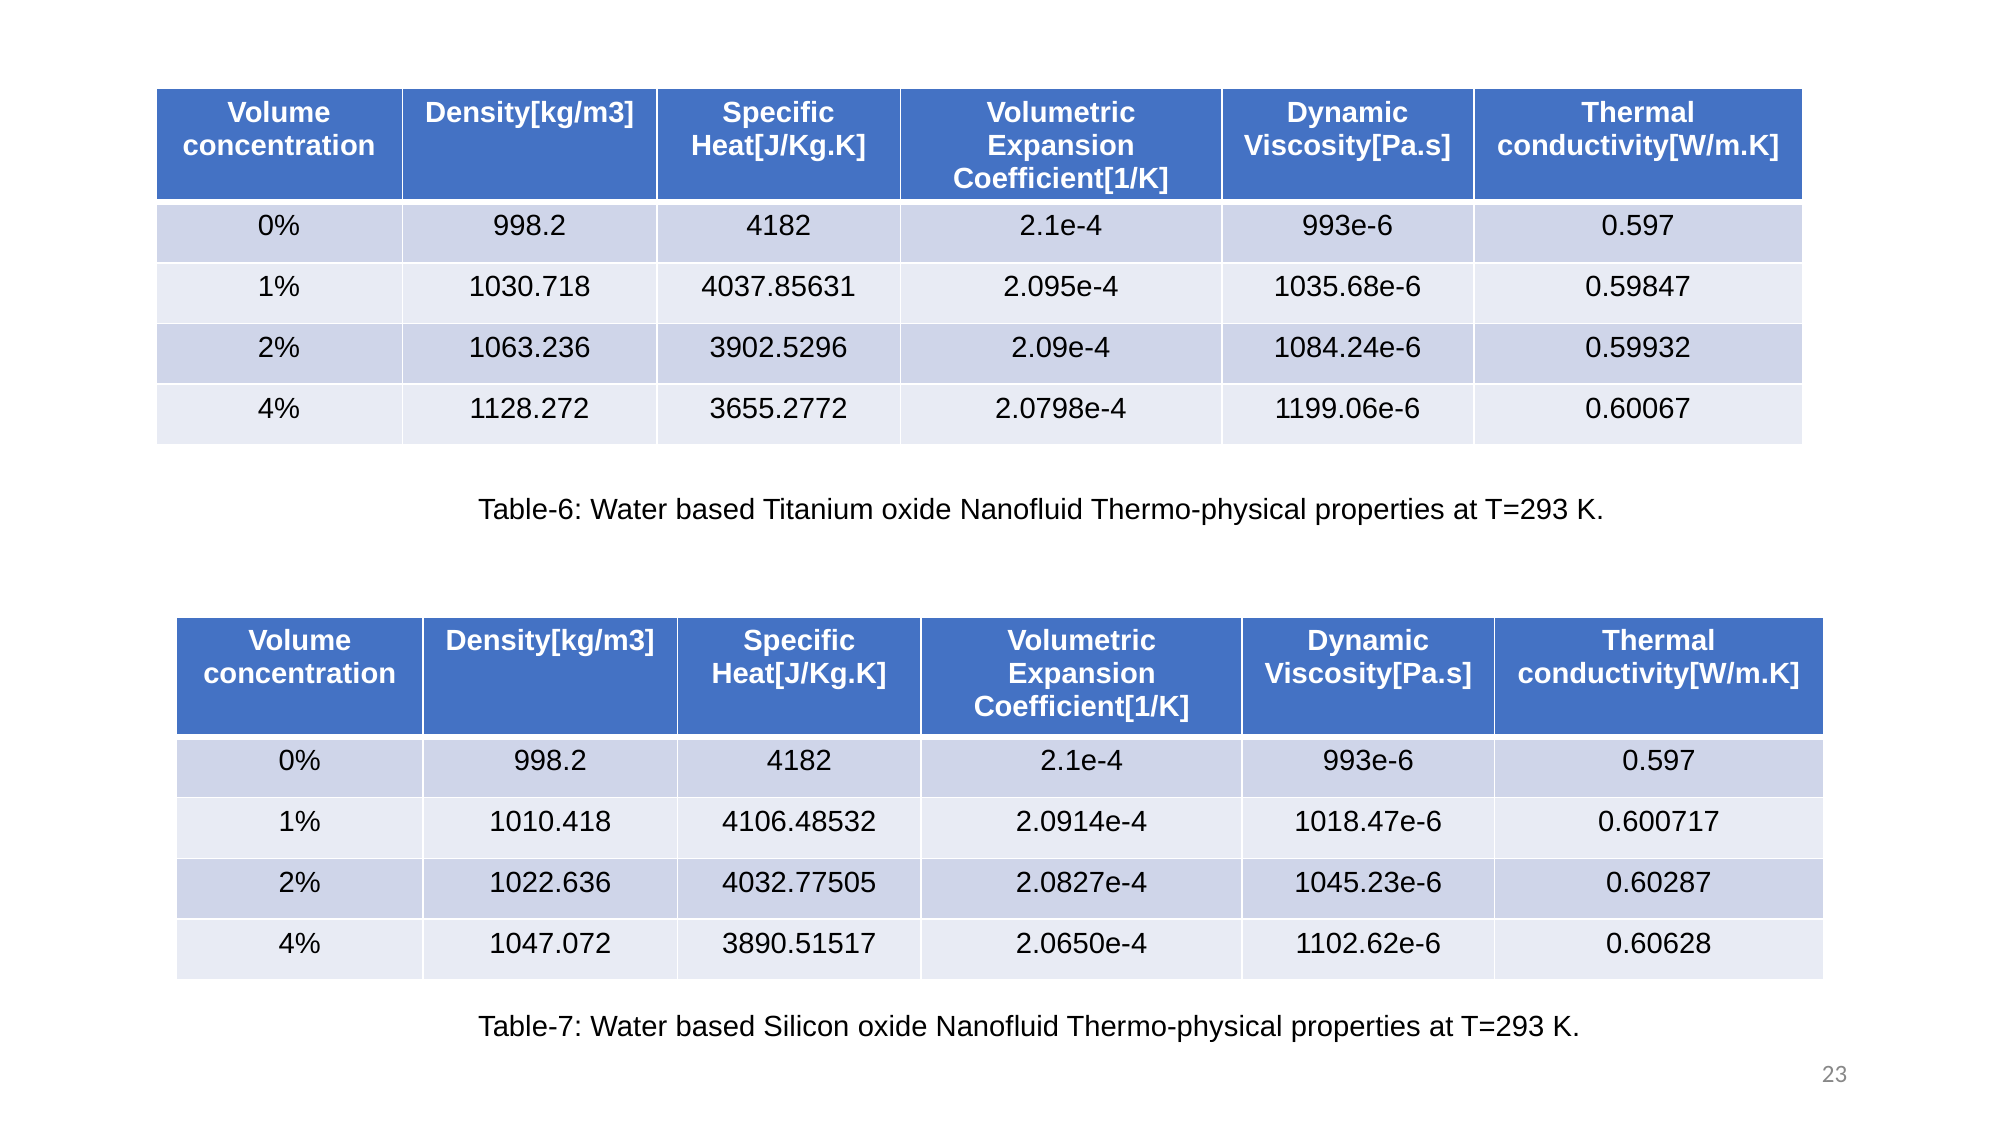

| Volume concentration | Density[kg/m3] | Specific Heat[J/Kg.K] | Volumetric Expansion Coefficient[1/K] | Dynamic Viscosity[Pa.s] | Thermal conductivity[W/m.K] |
| --- | --- | --- | --- | --- | --- |
| 0% | 998.2 | 4182 | 2.1e-4 | 993e-6 | 0.597 |
| 1% | 1030.718 | 4037.85631 | 2.095e-4 | 1035.68e-6 | 0.59847 |
| 2% | 1063.236 | 3902.5296 | 2.09e-4 | 1084.24e-6 | 0.59932 |
| 4% | 1128.272 | 3655.2772 | 2.0798e-4 | 1199.06e-6 | 0.60067 |
Table-6: Water based Titanium oxide Nanofluid Thermo-physical properties at T=293 K.
| Volume concentration | Density[kg/m3] | Specific Heat[J/Kg.K] | Volumetric Expansion Coefficient[1/K] | Dynamic Viscosity[Pa.s] | Thermal conductivity[W/m.K] |
| --- | --- | --- | --- | --- | --- |
| 0% | 998.2 | 4182 | 2.1e-4 | 993e-6 | 0.597 |
| 1% | 1010.418 | 4106.48532 | 2.0914e-4 | 1018.47e-6 | 0.600717 |
| 2% | 1022.636 | 4032.77505 | 2.0827e-4 | 1045.23e-6 | 0.60287 |
| 4% | 1047.072 | 3890.51517 | 2.0650e-4 | 1102.62e-6 | 0.60628 |
Table-7: Water based Silicon oxide Nanofluid Thermo-physical properties at T=293 K.
23